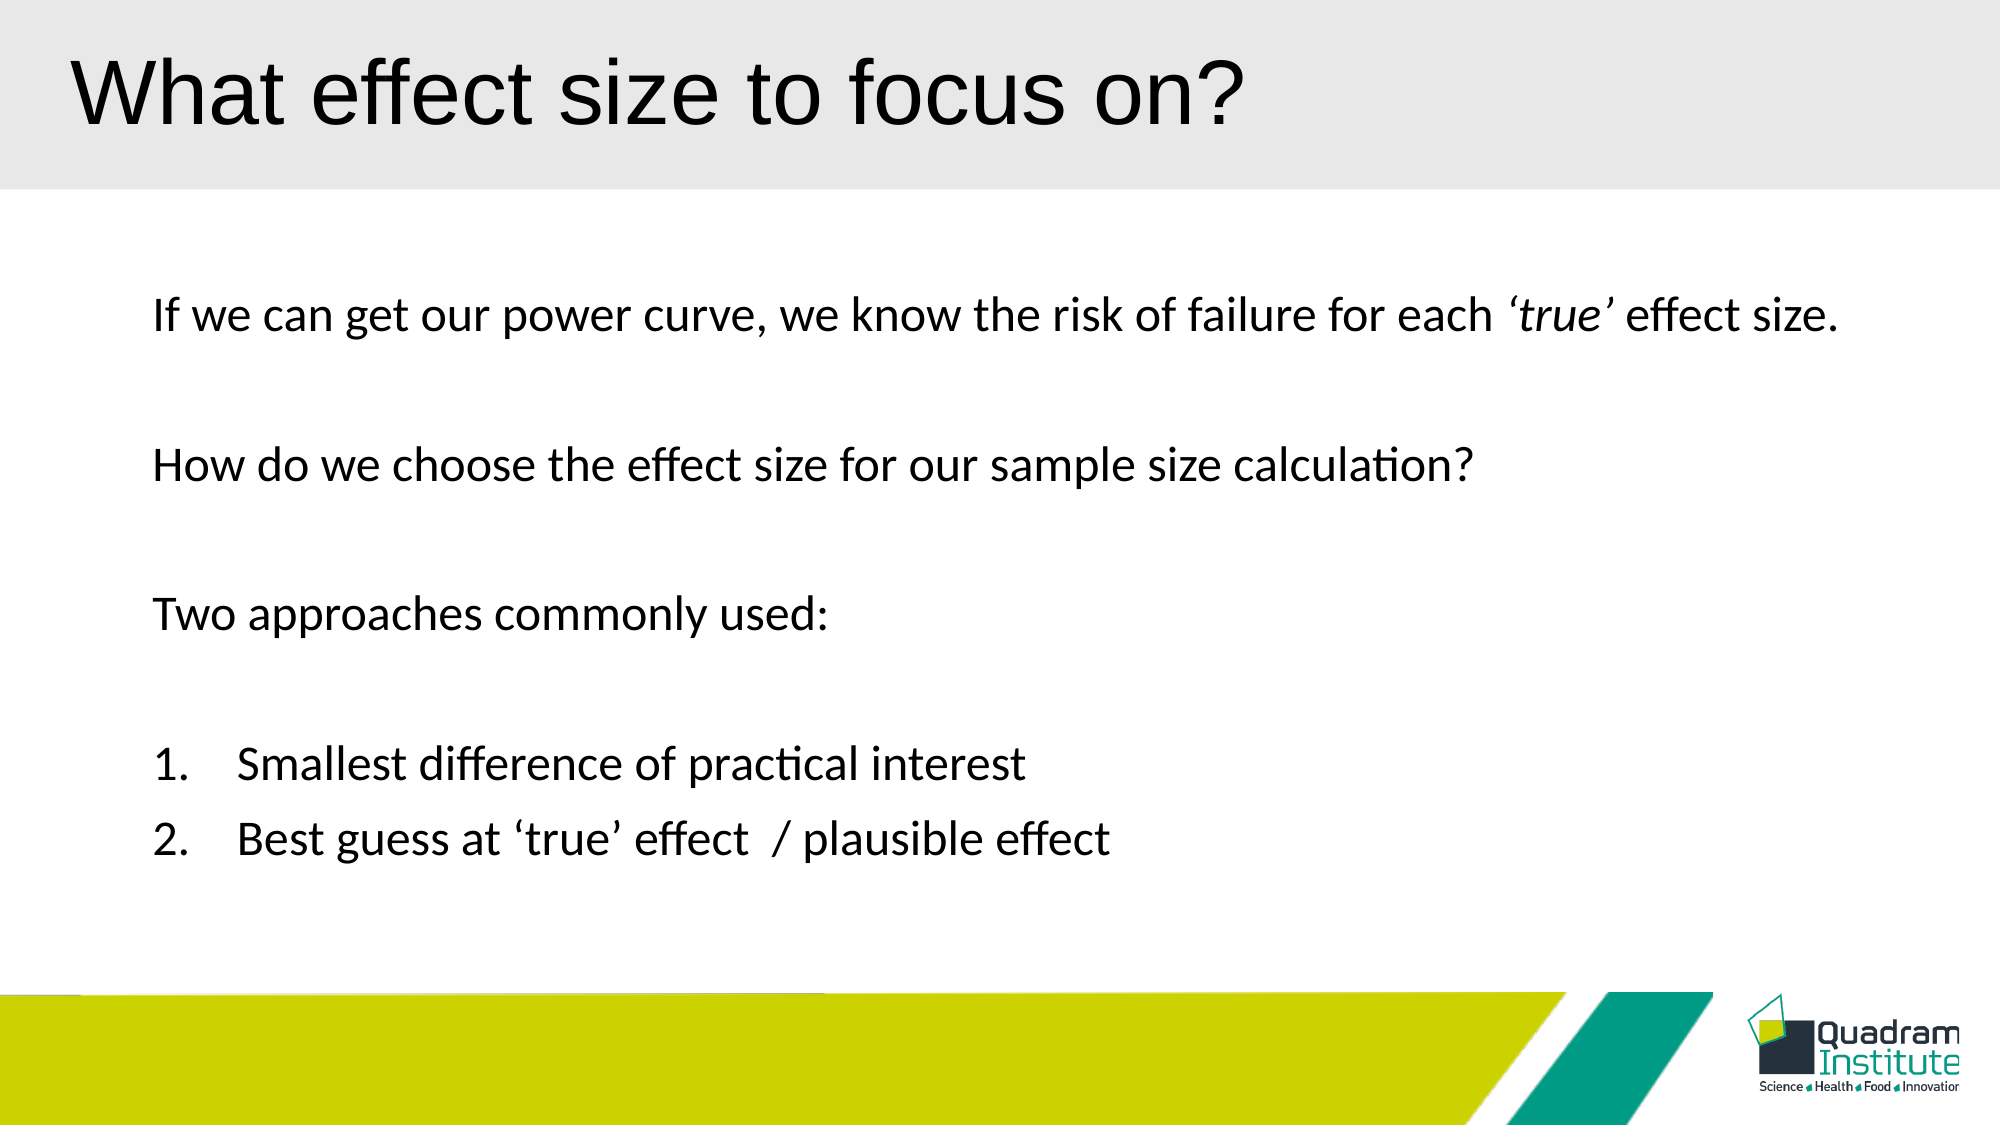

# What effect size to focus on?
If we can get our power curve, we know the risk of failure for each ‘true’ effect size.

How do we choose the effect size for our sample size calculation?

Two approaches commonly used:

Smallest difference of practical interest
Best guess at ‘true’ effect  / plausible effect